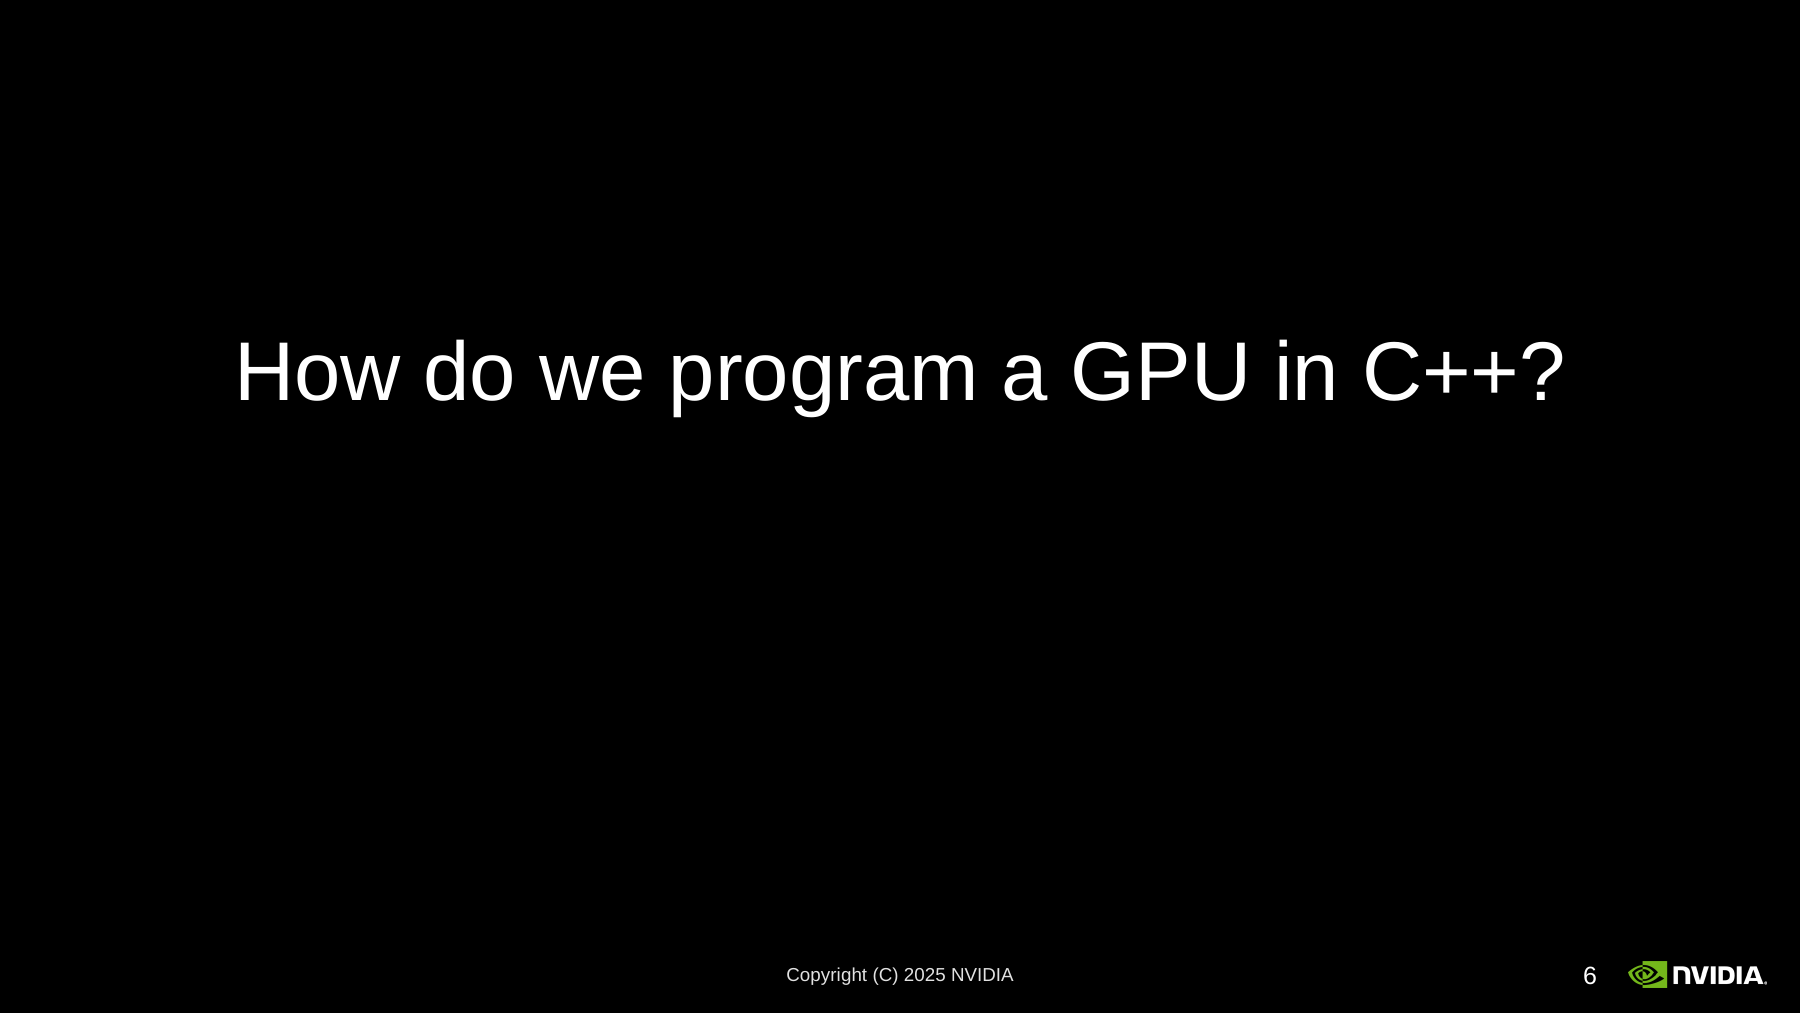

How do we program a GPU in C++?
Copyright (C) 2025 NVIDIA
6